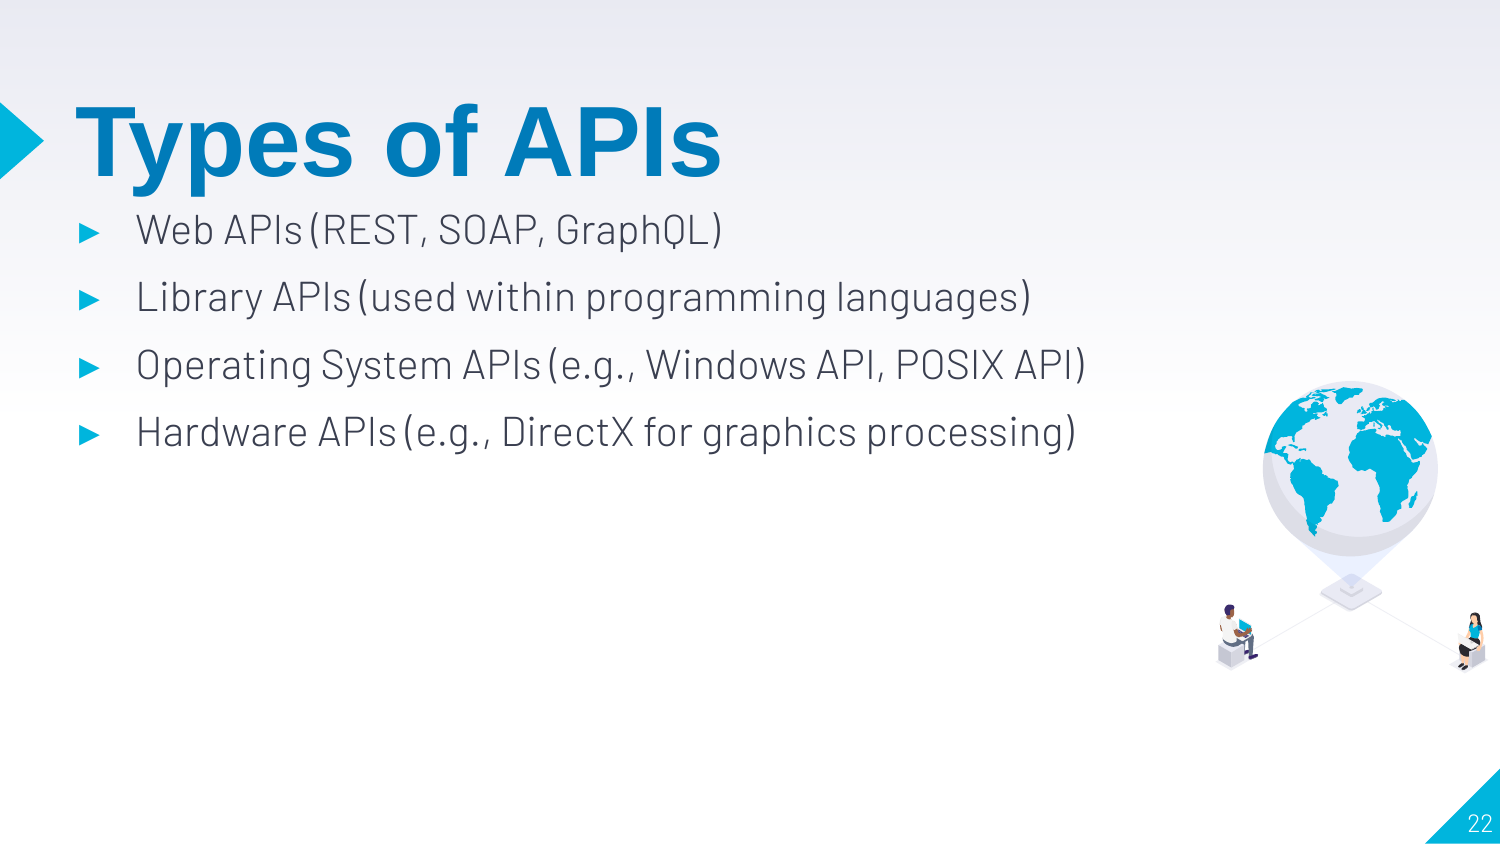

# Types of APIs
Web APIs (REST, SOAP, GraphQL)
Library APIs (used within programming languages)
Operating System APIs (e.g., Windows API, POSIX API)
Hardware APIs (e.g., DirectX for graphics processing)

22